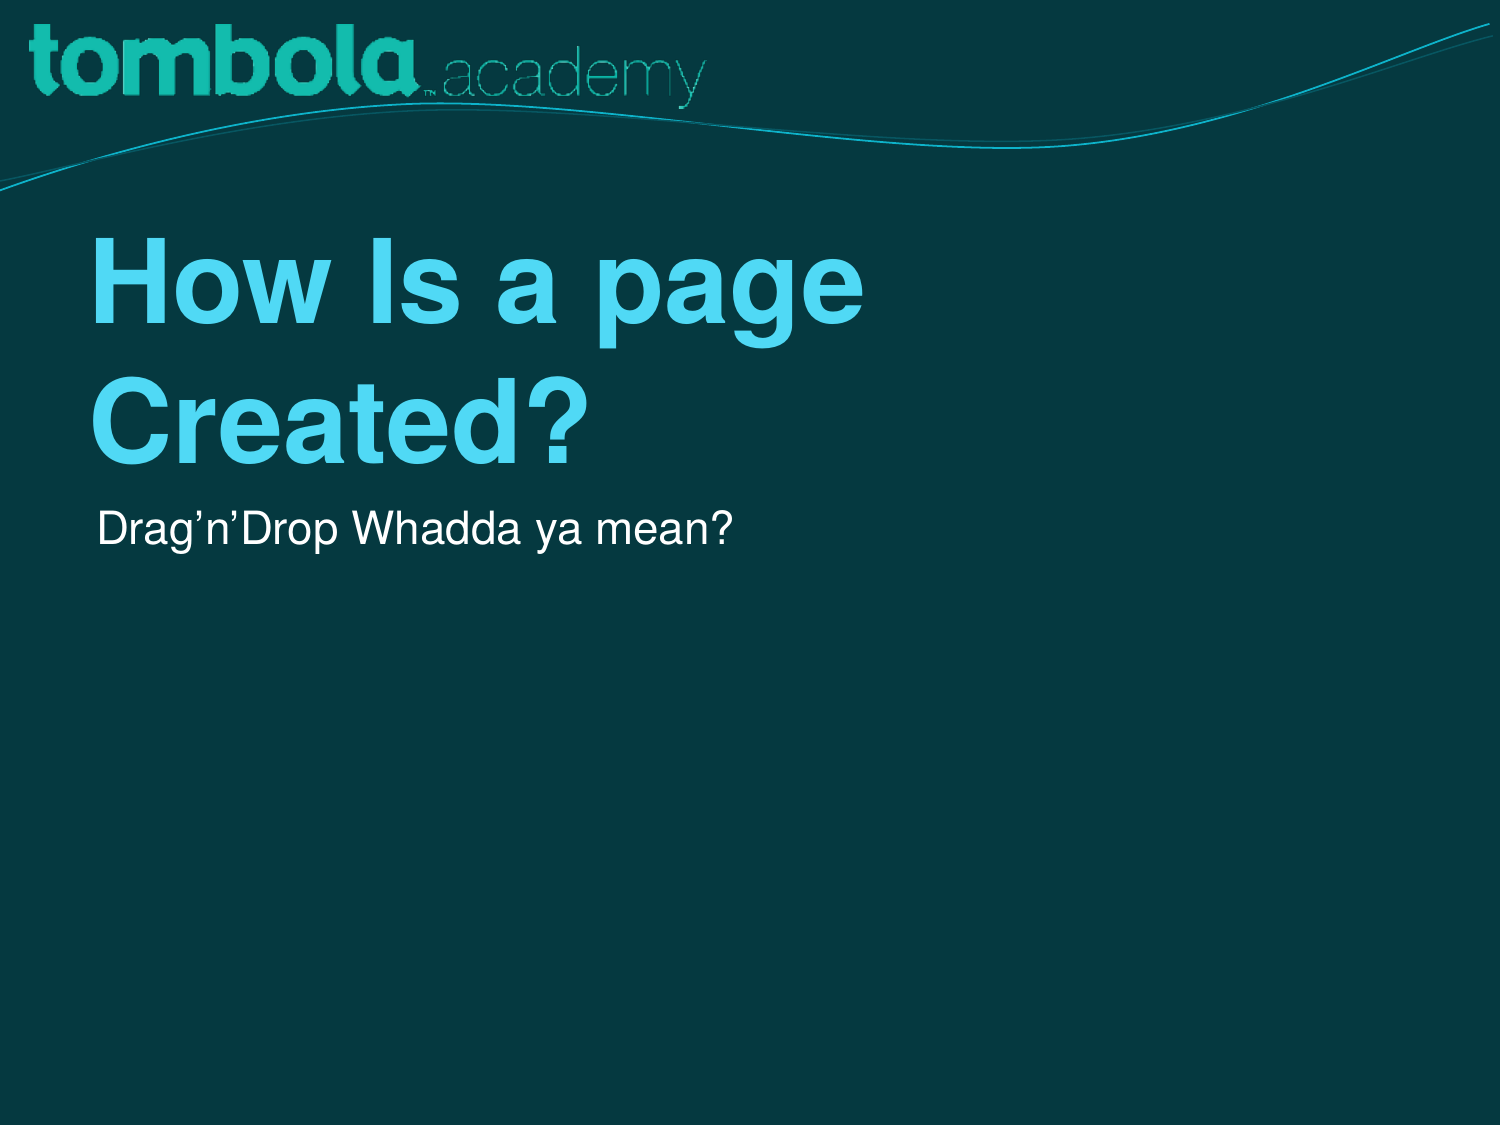

# How Is a page Created?
Drag’n’Drop Whadda ya mean?